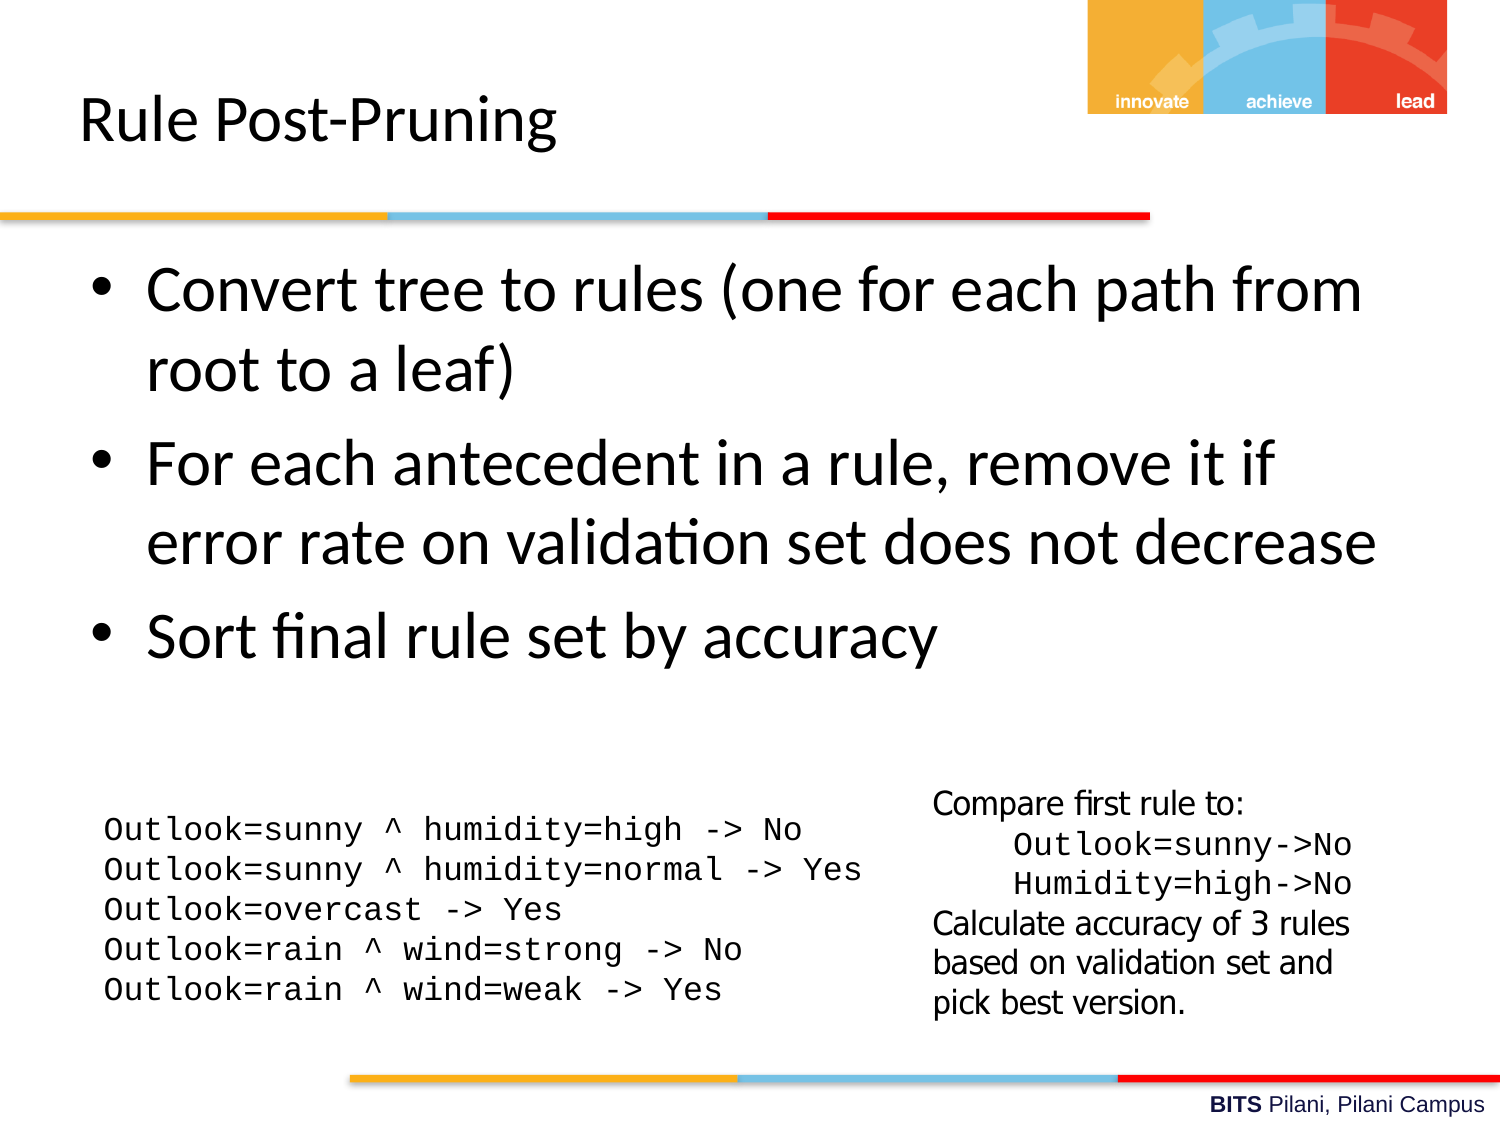

# Rule Post-Pruning
Convert tree to rules (one for each path from root to a leaf)
For each antecedent in a rule, remove it if error rate on validation set does not decrease
Sort final rule set by accuracy
Compare first rule to:
    Outlook=sunny->No
    Humidity=high->No
Calculate accuracy of 3 rules
based on validation set and
pick best version.
Outlook=sunny ^ humidity=high -> No
Outlook=sunny ^ humidity=normal -> Yes
Outlook=overcast -> Yes
Outlook=rain ^ wind=strong -> No
Outlook=rain ^ wind=weak -> Yes